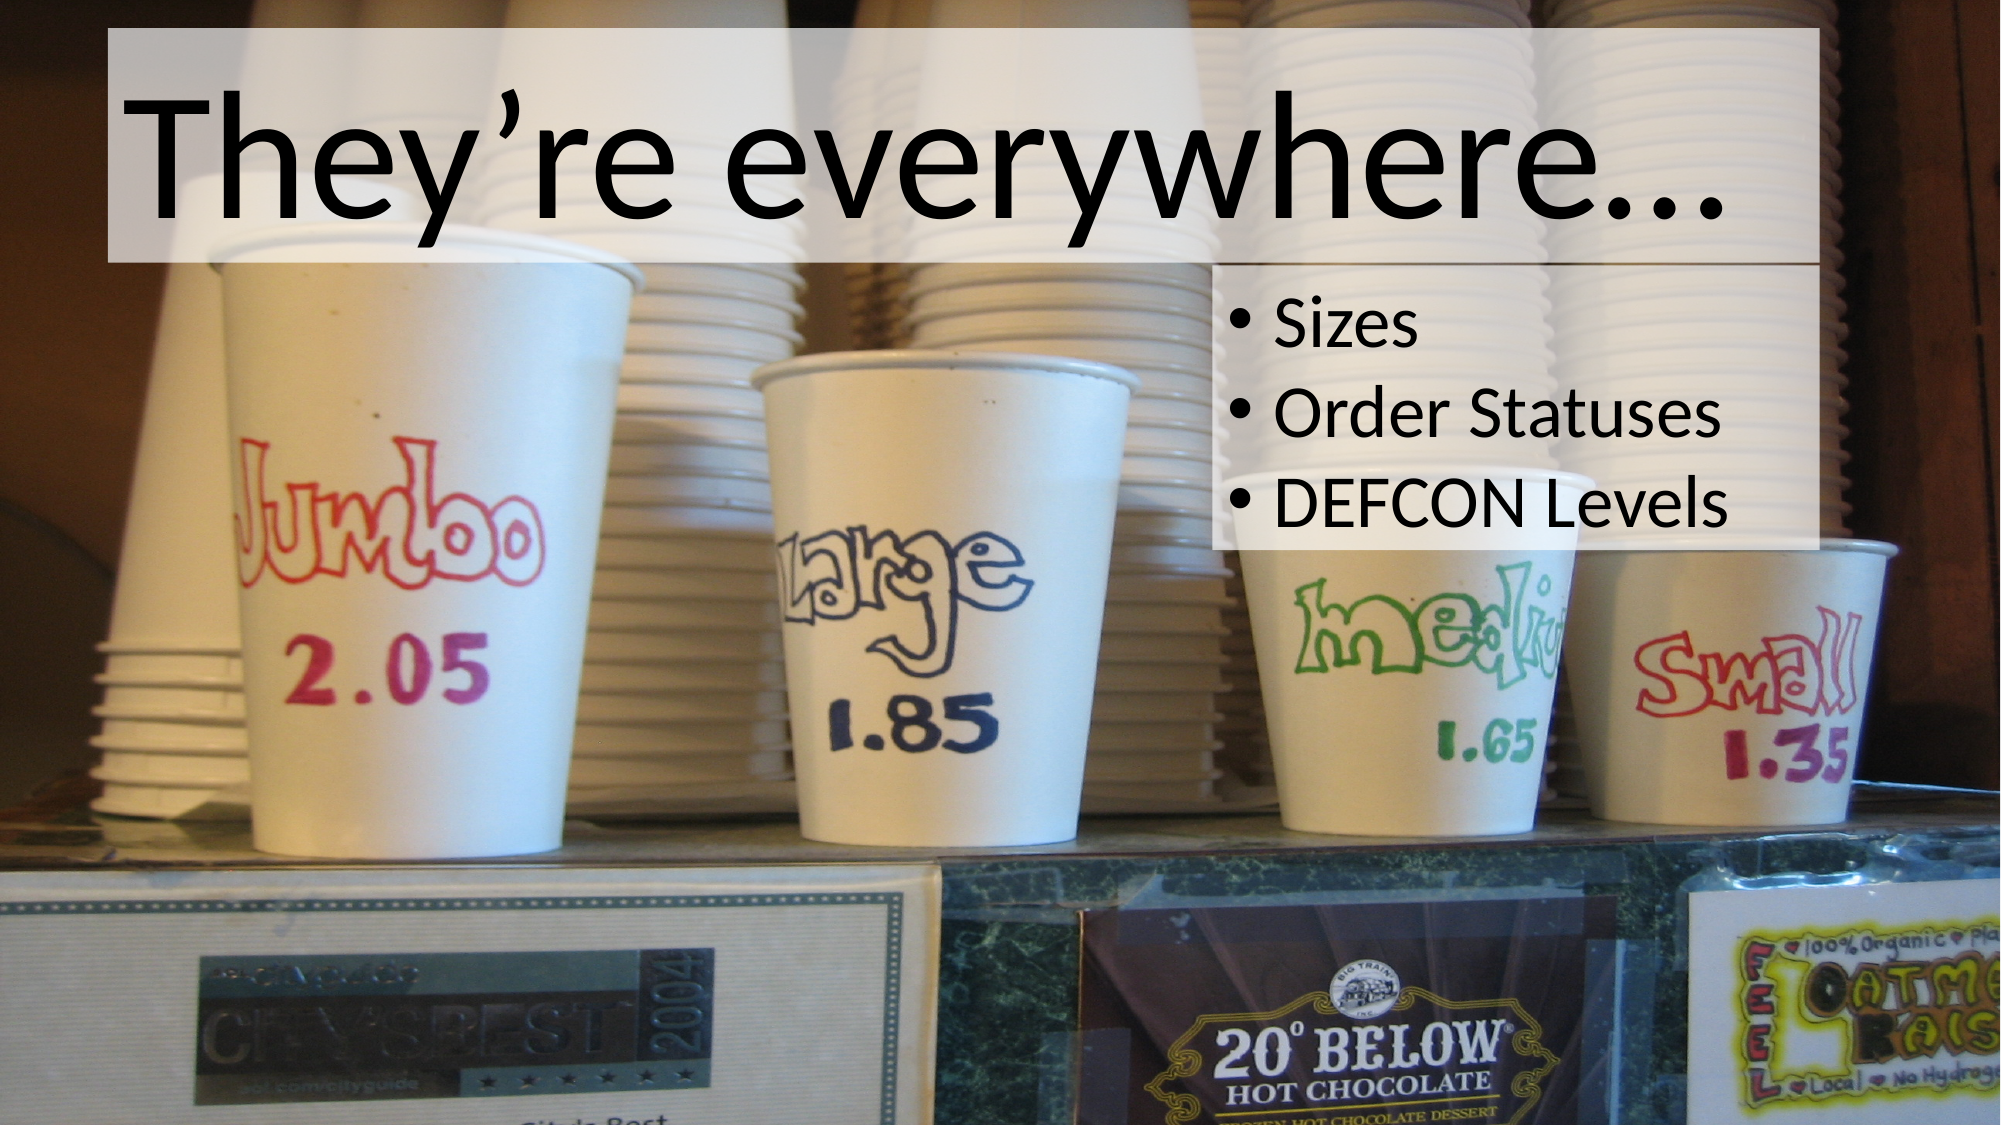

They’re everywhere…
Sizes
Order Statuses
DEFCON Levels